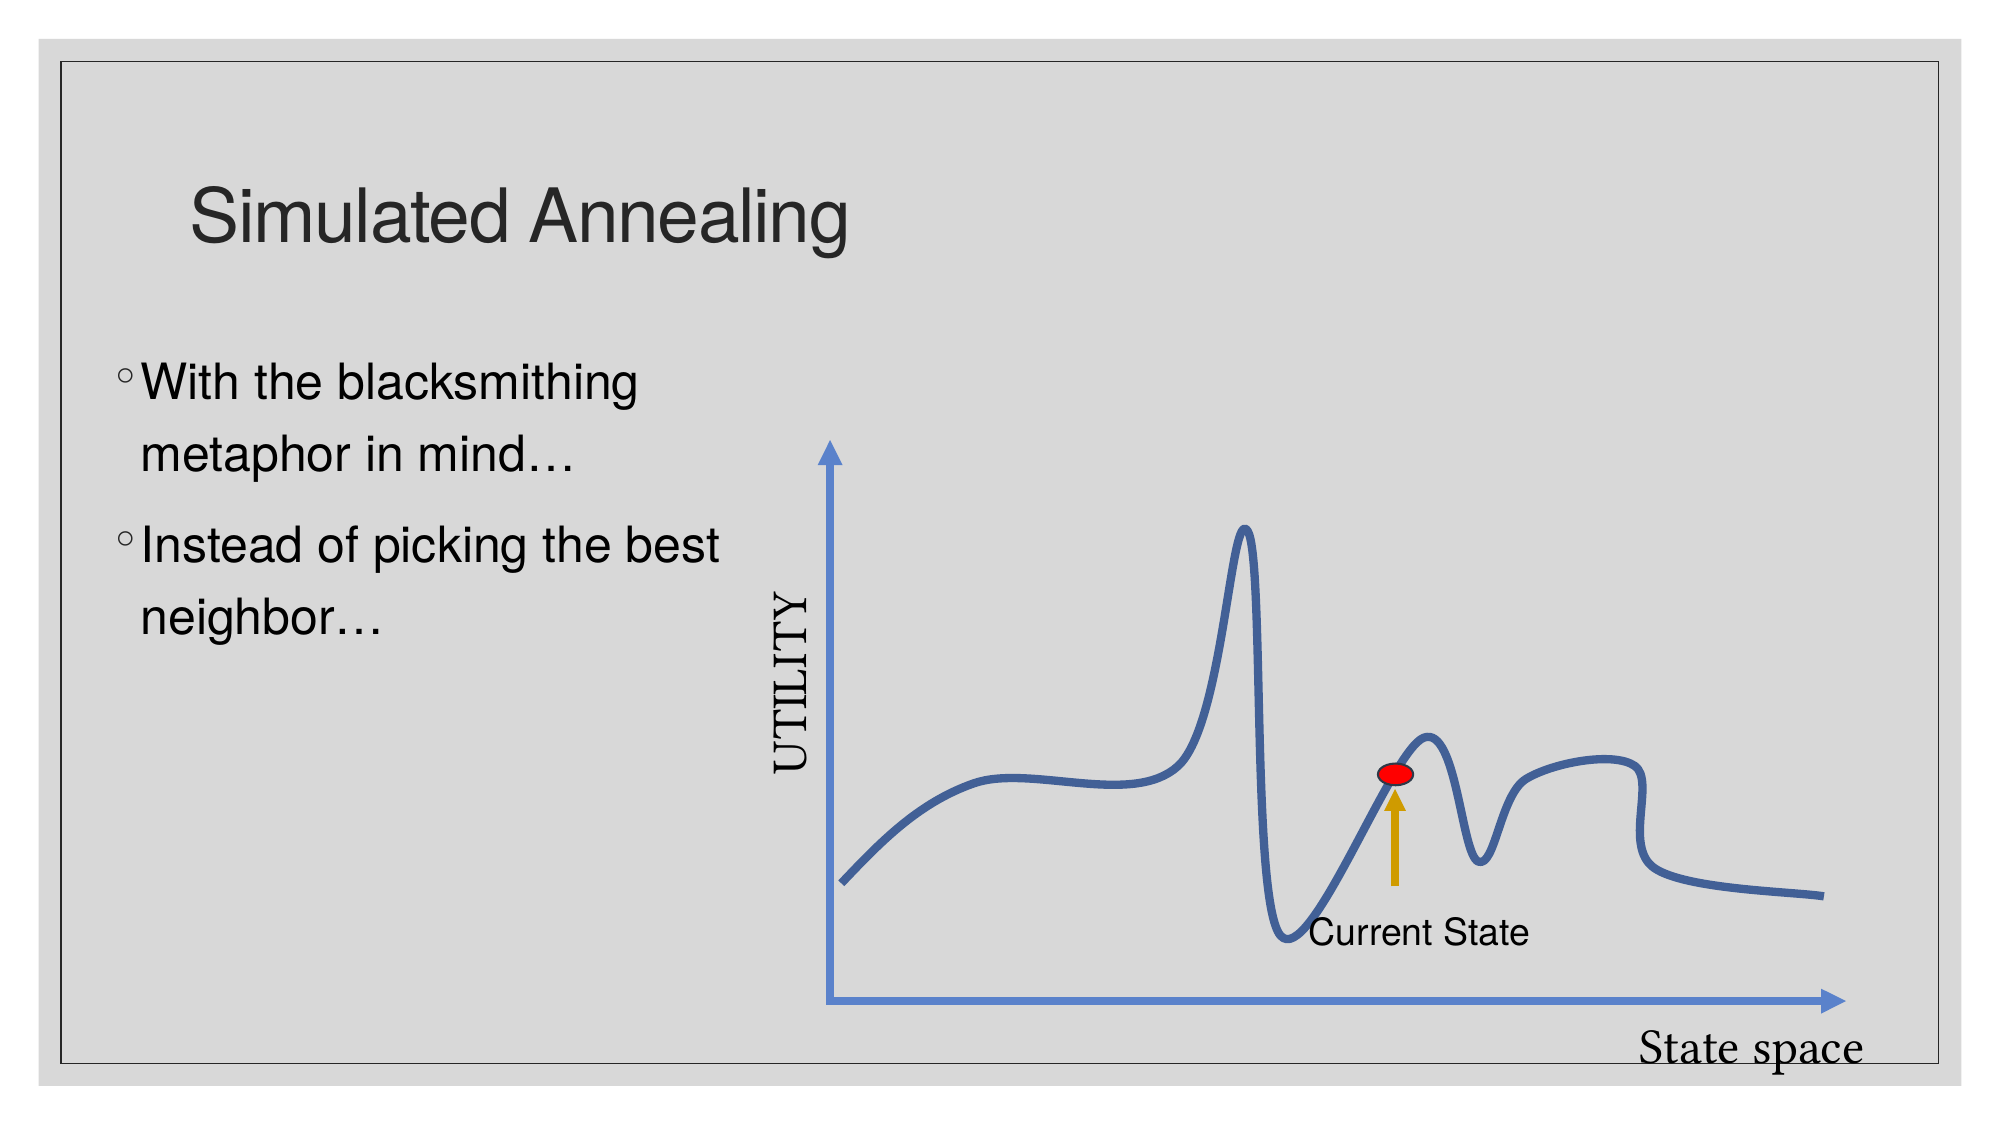

# Simulated Annealing
With the blacksmithing metaphor in mind…
Instead of picking the best neighbor…

UTILITY

Current State
State space